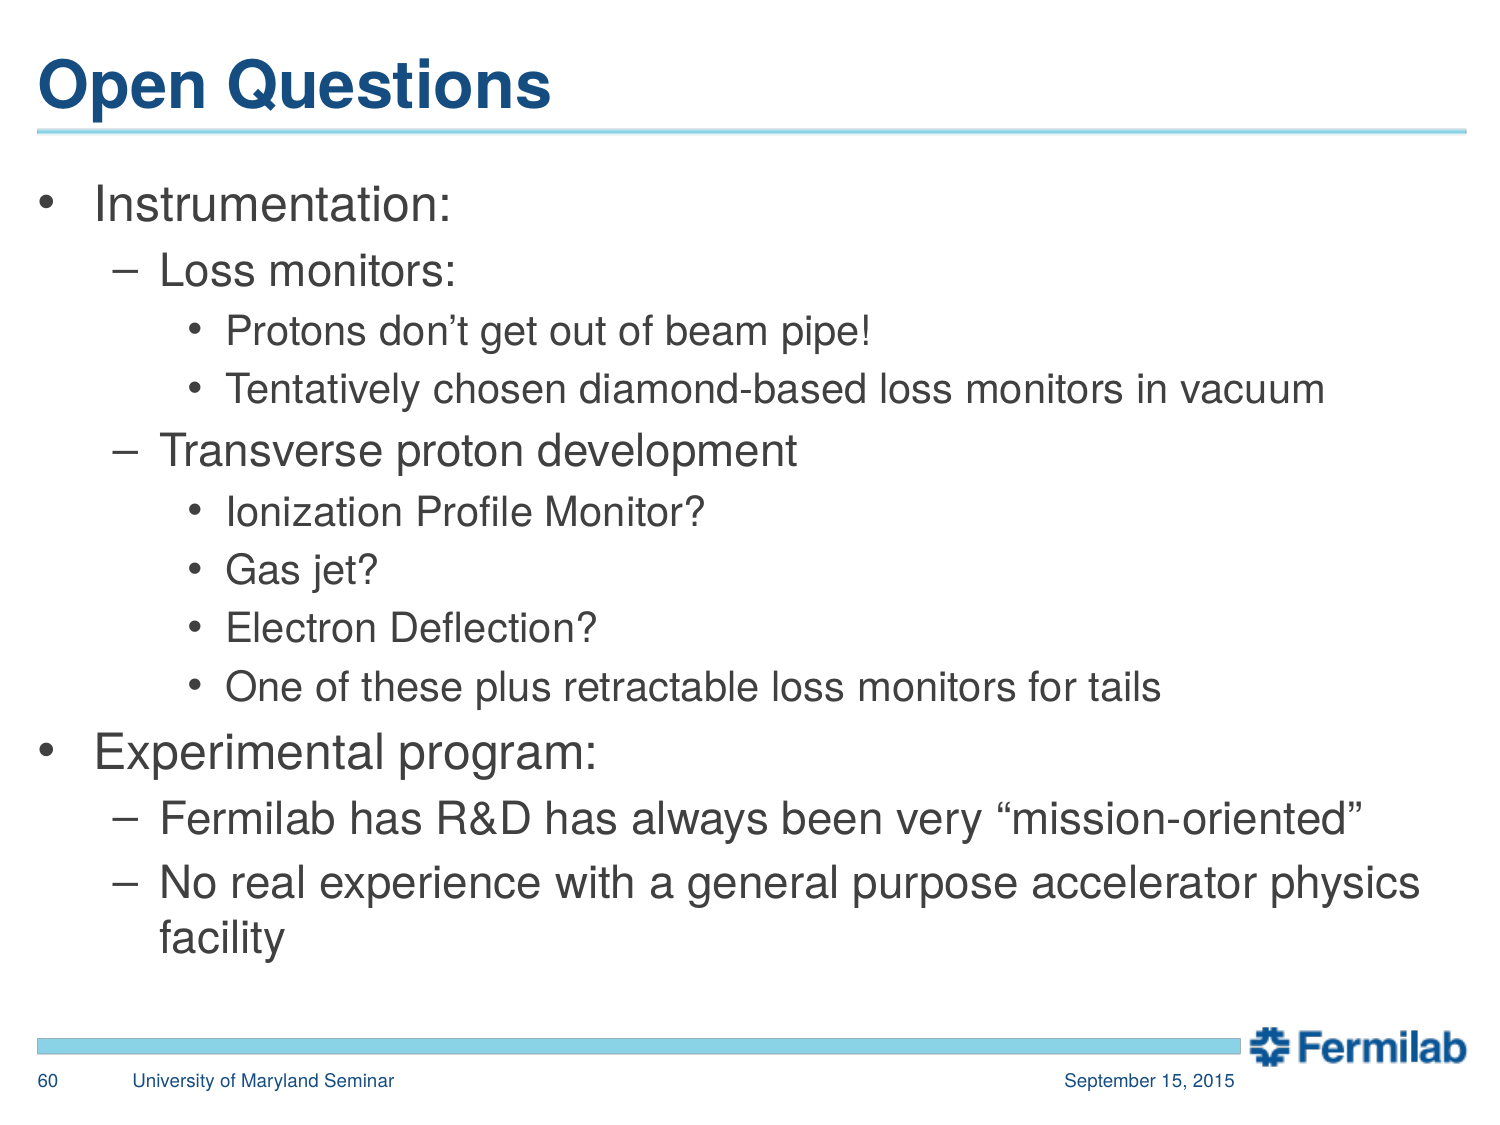

# Open Questions
Instrumentation:
Loss monitors:
Protons don’t get out of beam pipe!
Tentatively chosen diamond-based loss monitors in vacuum
Transverse proton development
Ionization Profile Monitor?
Gas jet?
Electron Deflection?
One of these plus retractable loss monitors for tails
Experimental program:
Fermilab has R&D has always been very “mission-oriented”
No real experience with a general purpose accelerator physics facility
60
University of Maryland Seminar
September 15, 2015